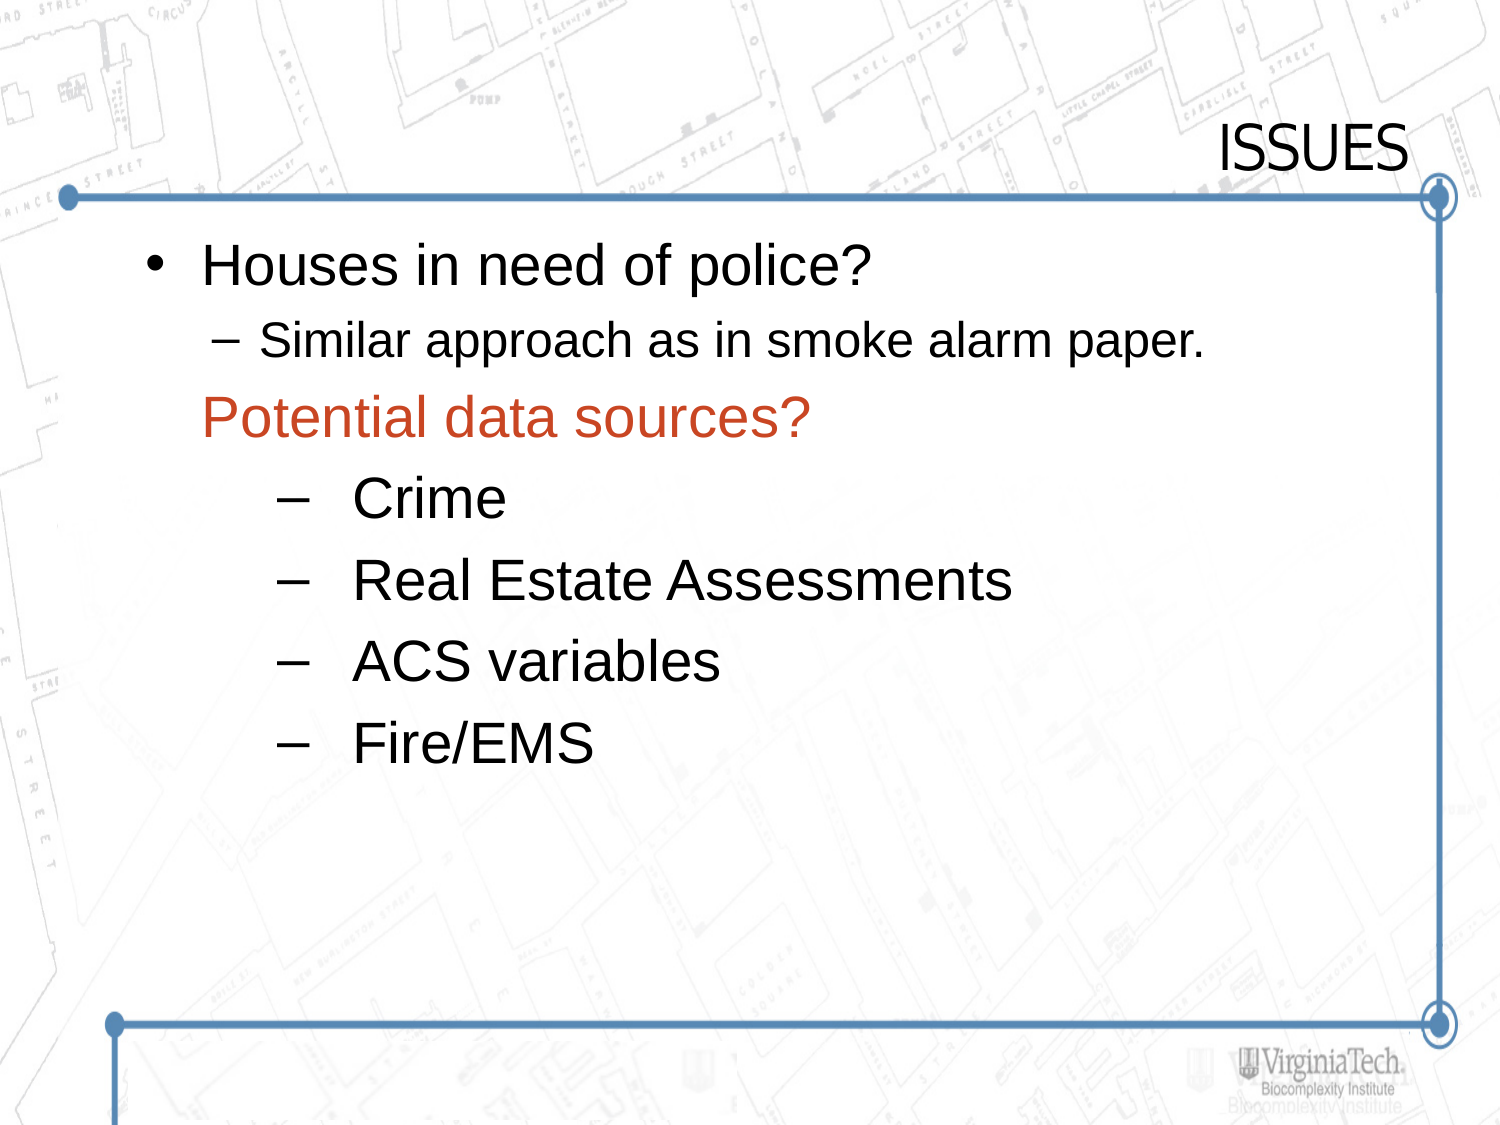

# ISSUES
Houses in need of police?
Similar approach as in smoke alarm paper.
Potential data sources?
Crime
Real Estate Assessments
ACS variables
Fire/EMS